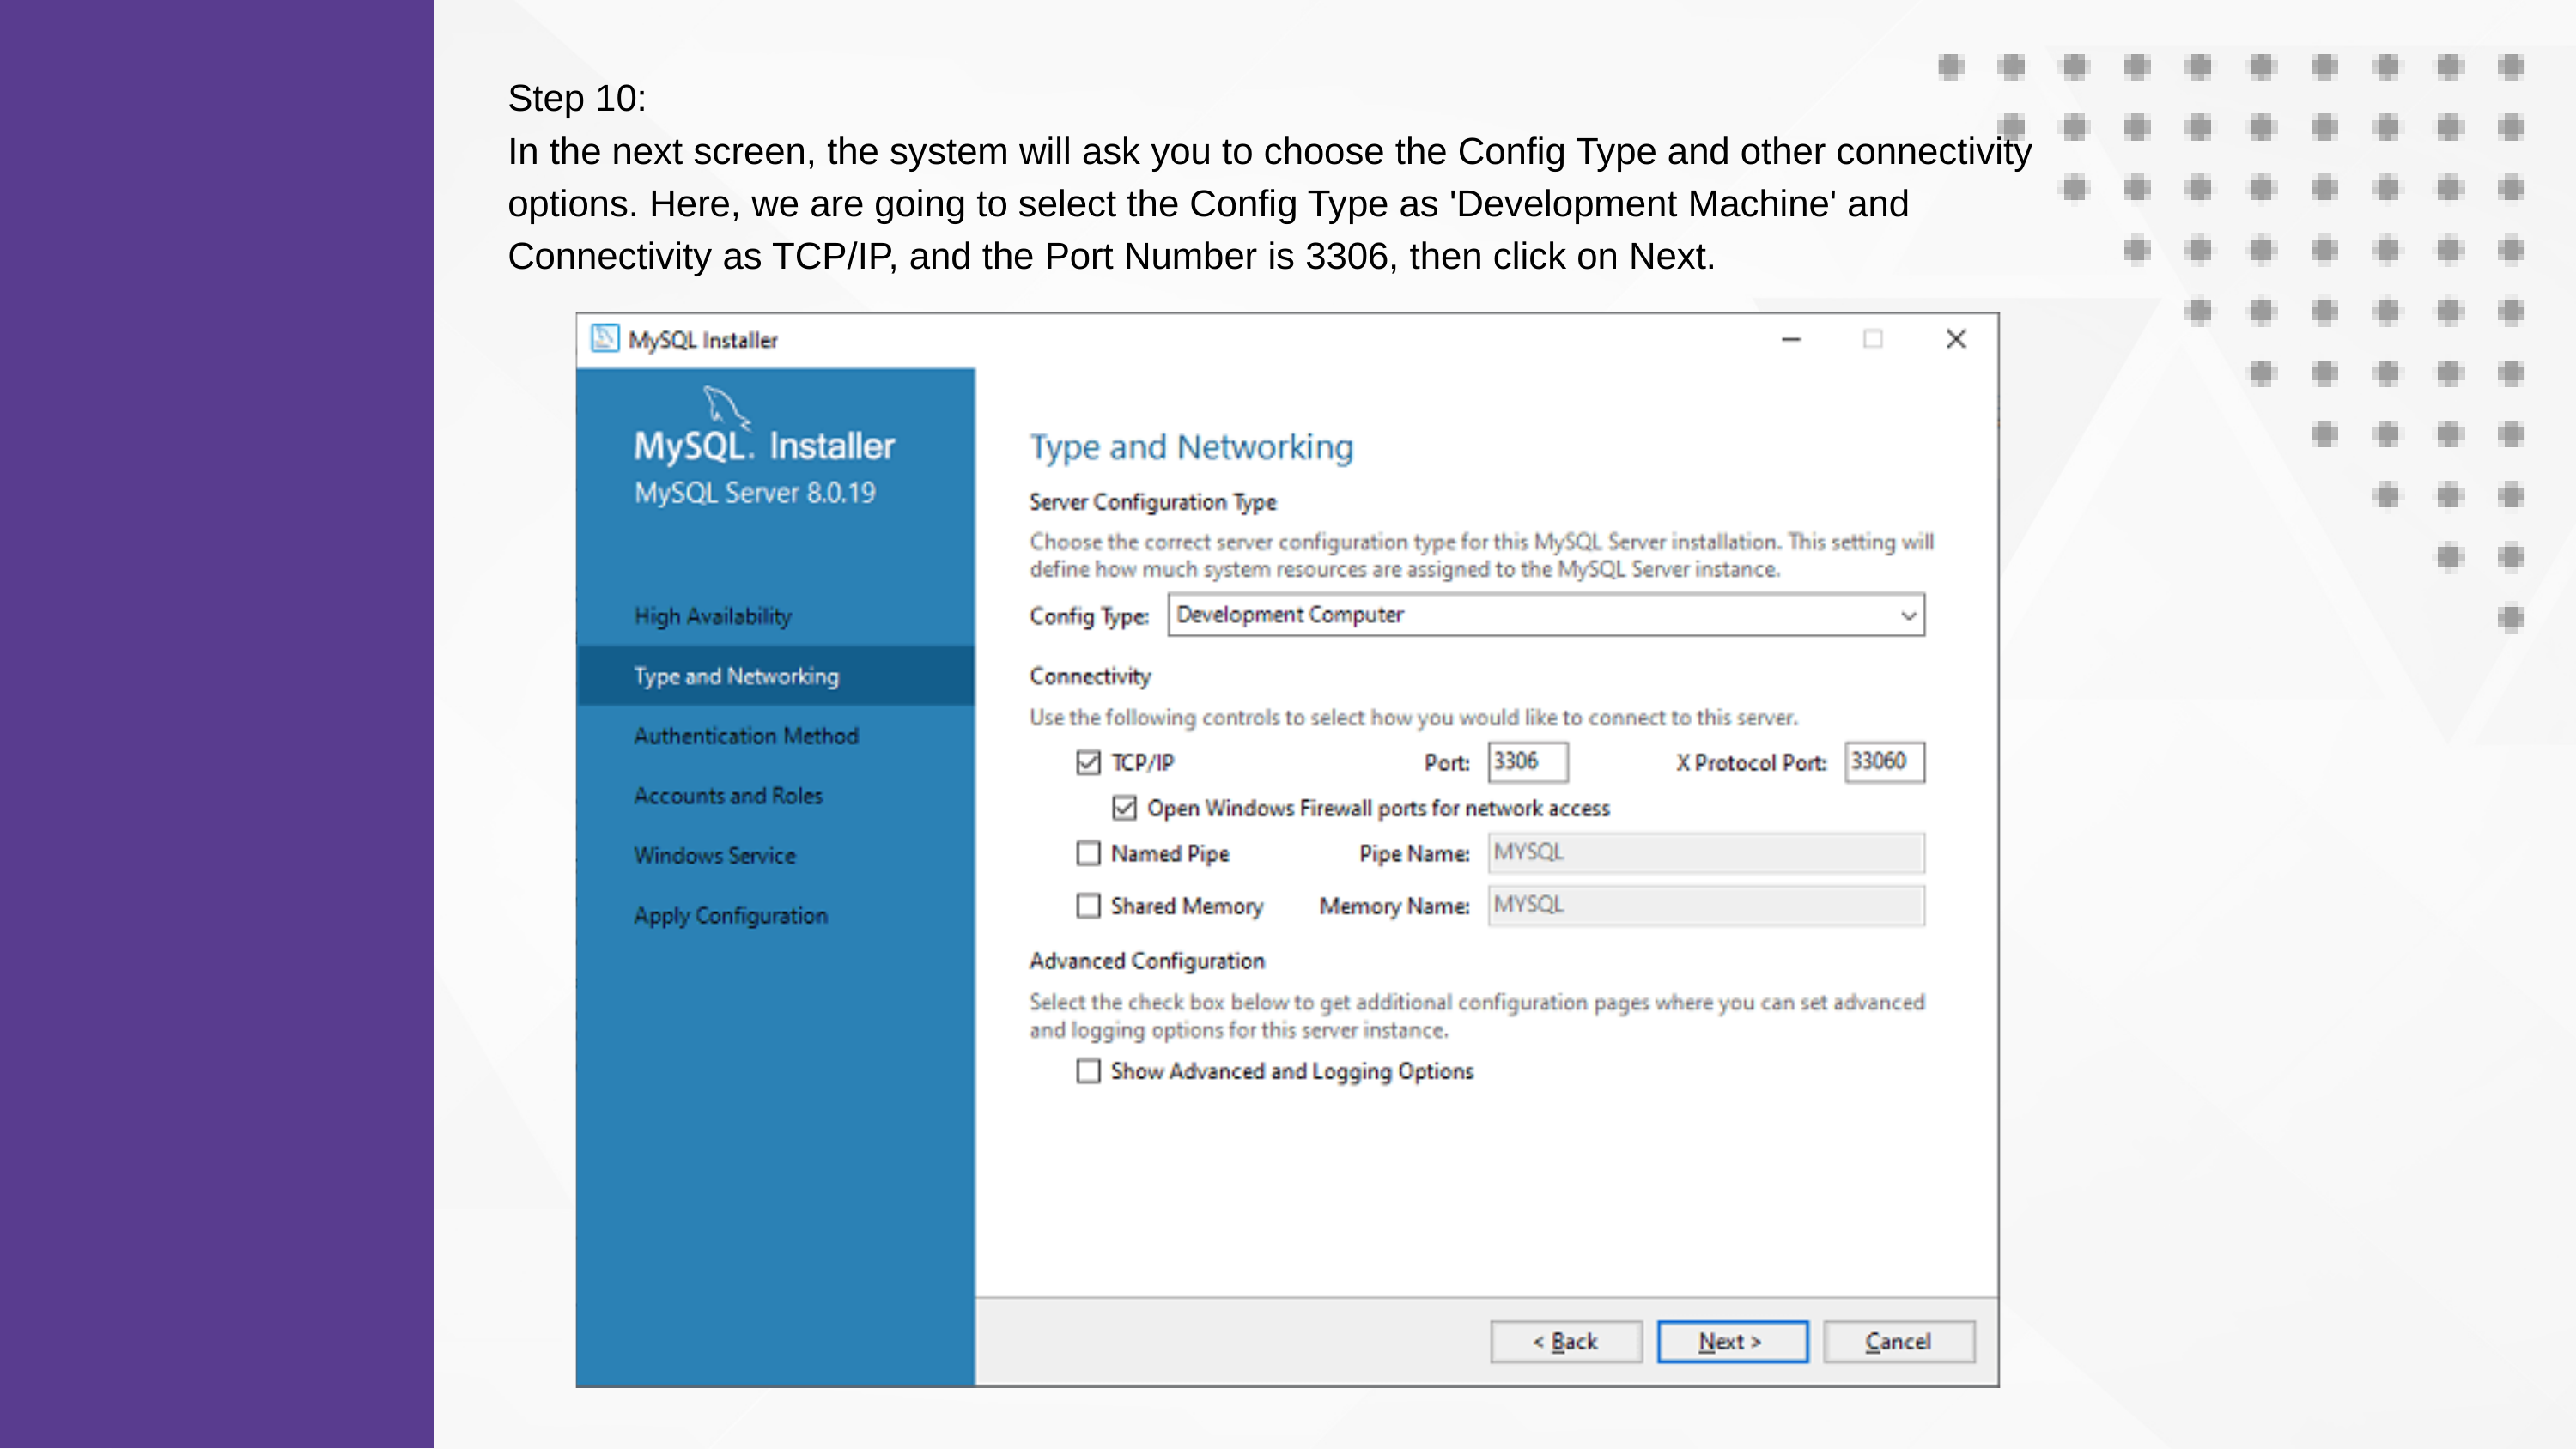

Step 10:
In the next screen, the system will ask you to choose the Config Type and other connectivity options. Here, we are going to select the Config Type as 'Development Machine' and Connectivity as TCP/IP, and the Port Number is 3306, then click on Next.